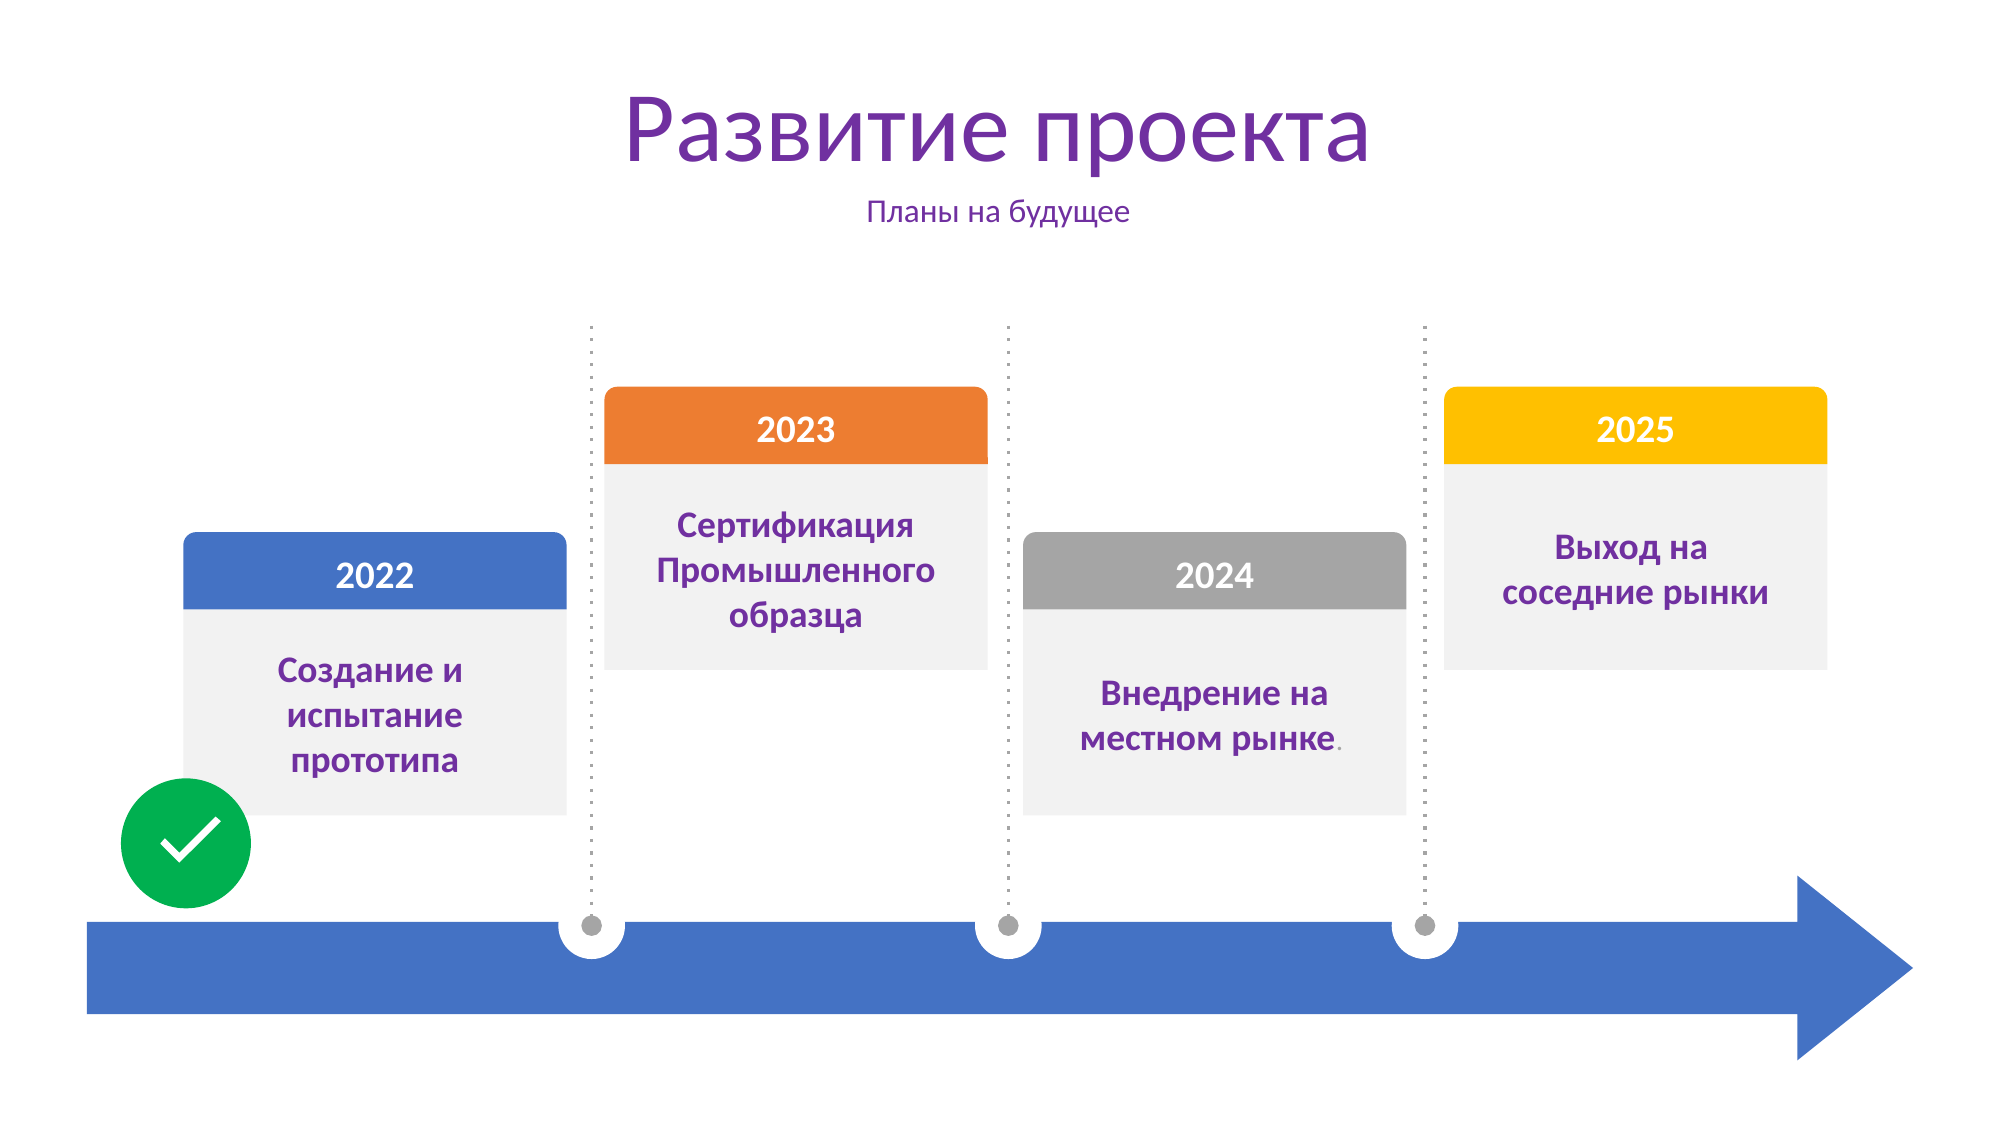

# Развитие проекта
Планы на будущее
2023
Сертификация
Промышленного
образца
2025
Выход на
соседние рынки
2022
Создание и
испытание прототипа
2024
Внедрение на
местном рынке.